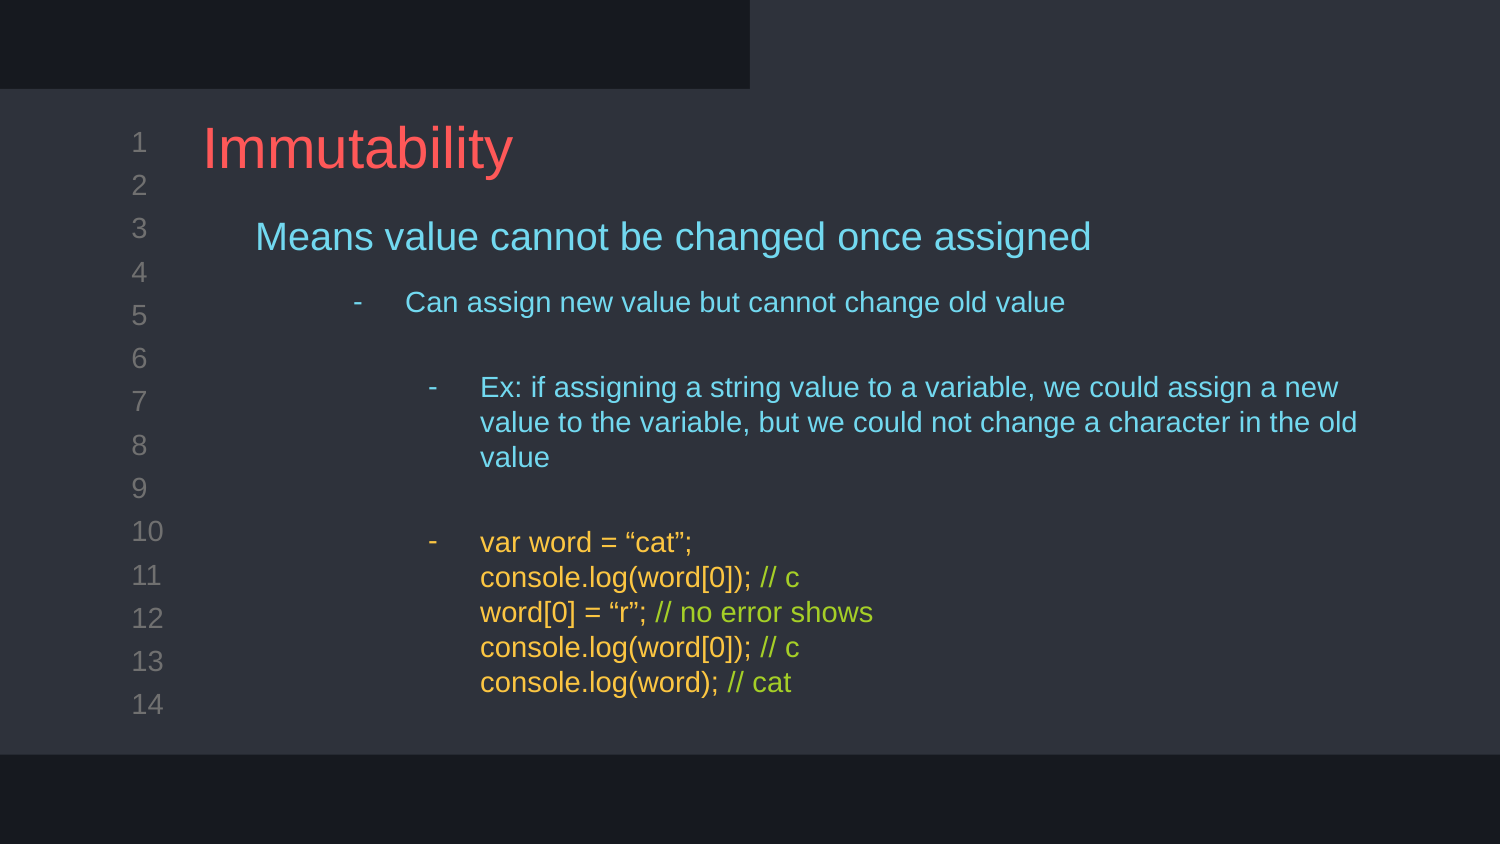

# Immutability
Means value cannot be changed once assigned
Can assign new value but cannot change old value

Ex: if assigning a string value to a variable, we could assign a new value to the variable, but we could not change a character in the old value

var word = “cat”;
console.log(word[0]); // c
word[0] = “r”; // no error shows
console.log(word[0]); // c
console.log(word); // cat